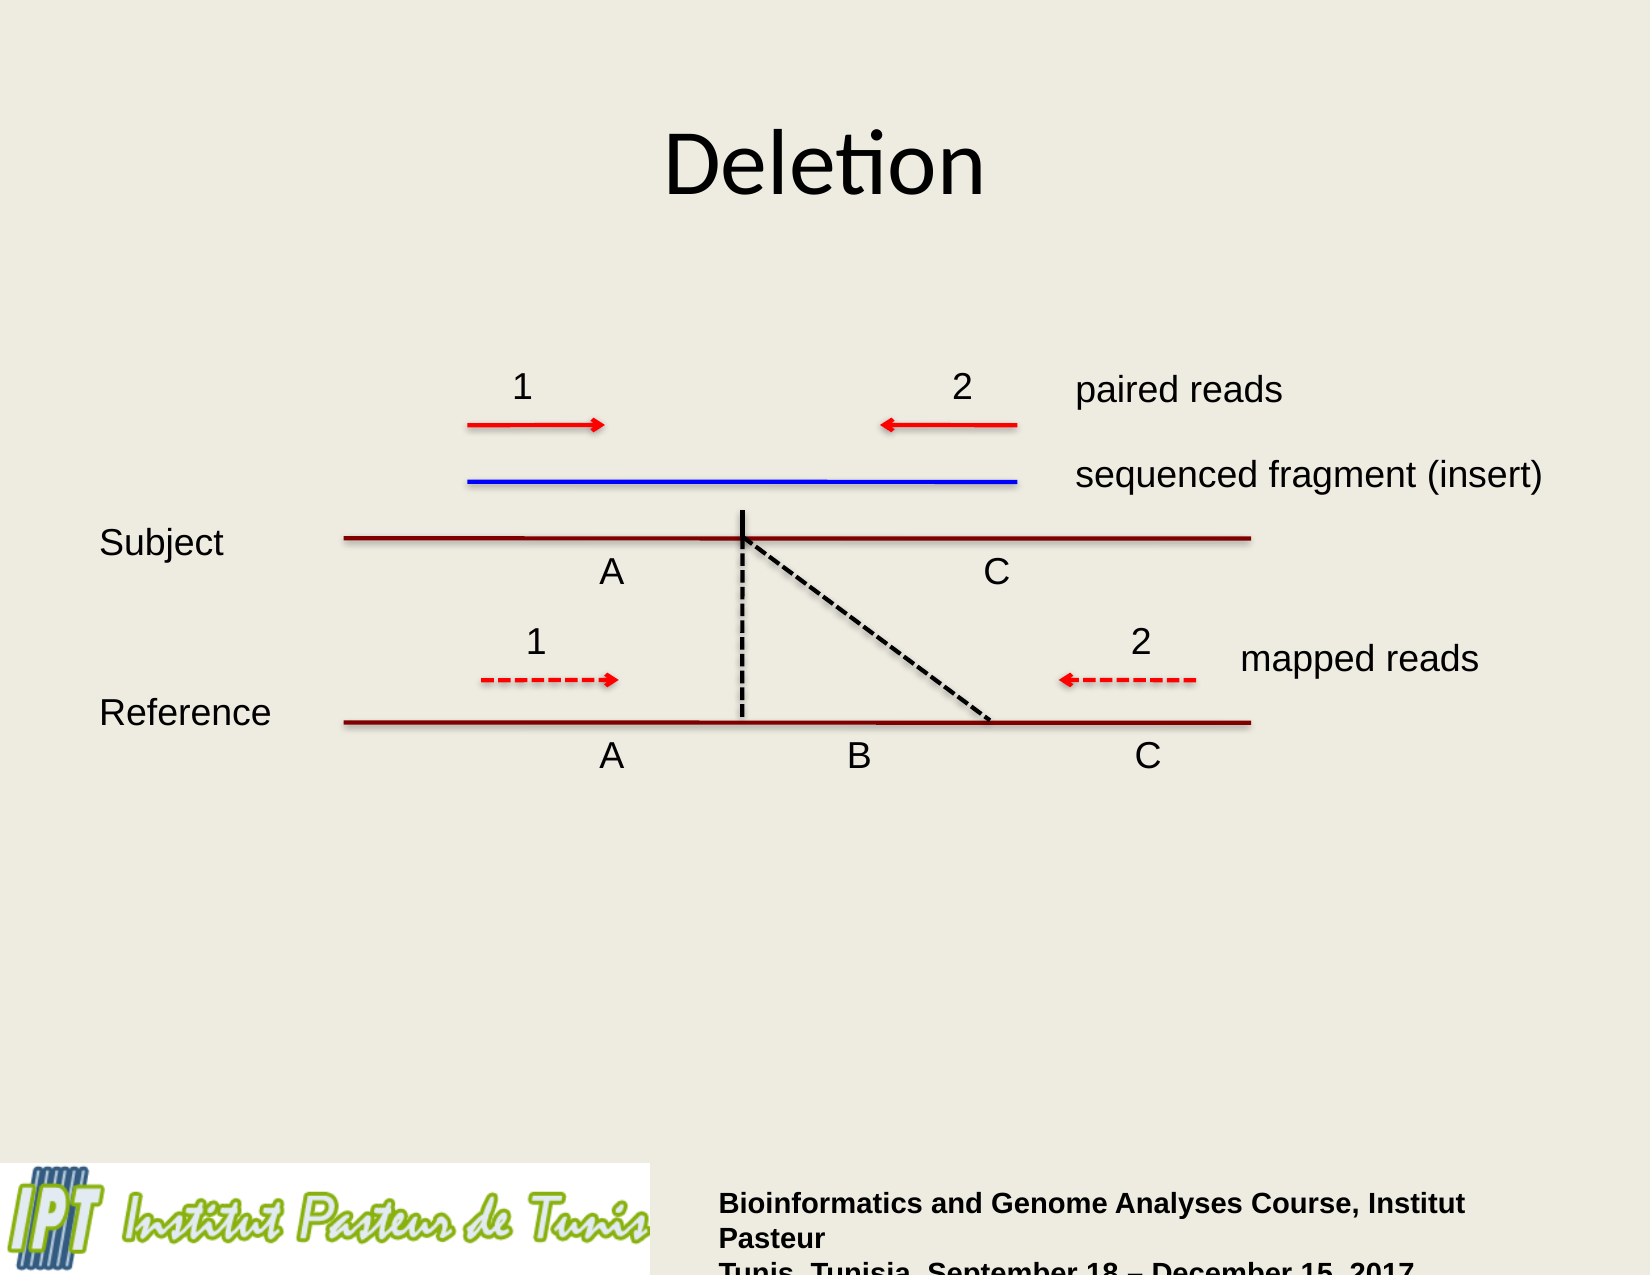

# Deletion
1
2
paired reads
sequenced fragment (insert)
Subject
A
C
1
2
mapped reads
Reference
A
B
C